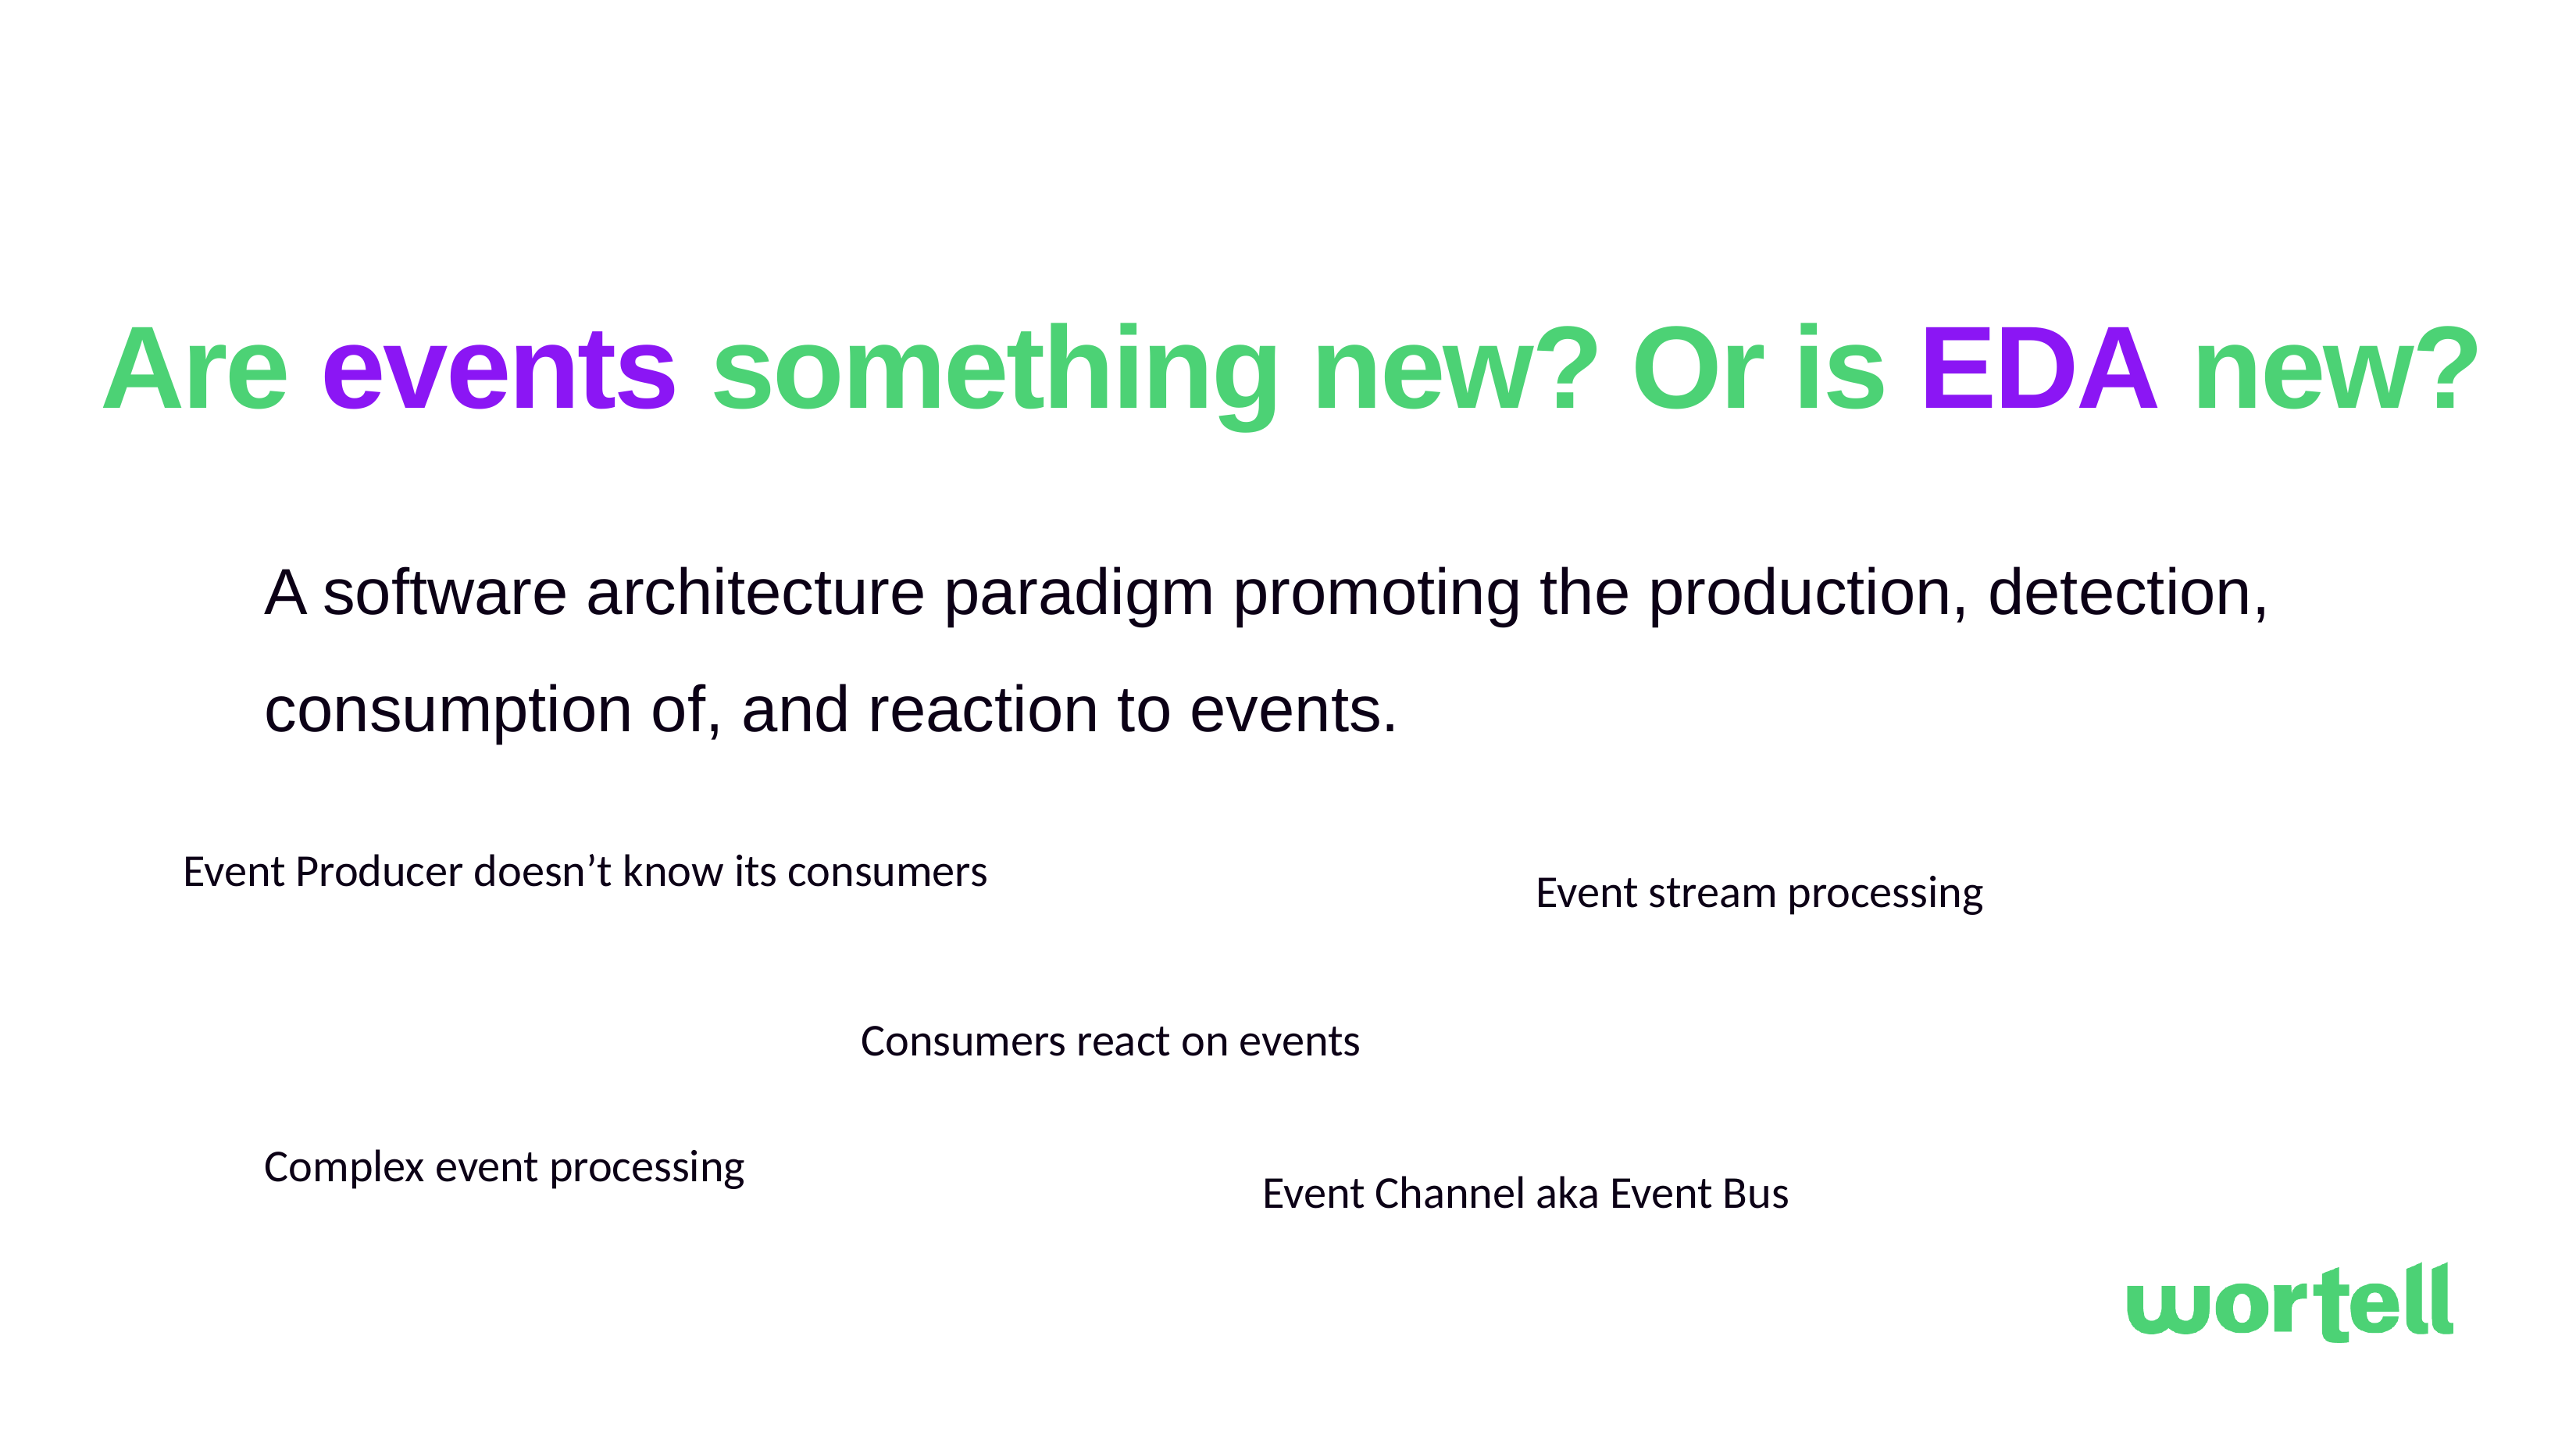

# Are events something new? Or is EDA new?
A software architecture paradigm promoting the production, detection, consumption of, and reaction to events.
Event Producer doesn’t know its consumers
Event stream processing
Consumers react on events
Complex event processing
Event Channel aka Event Bus